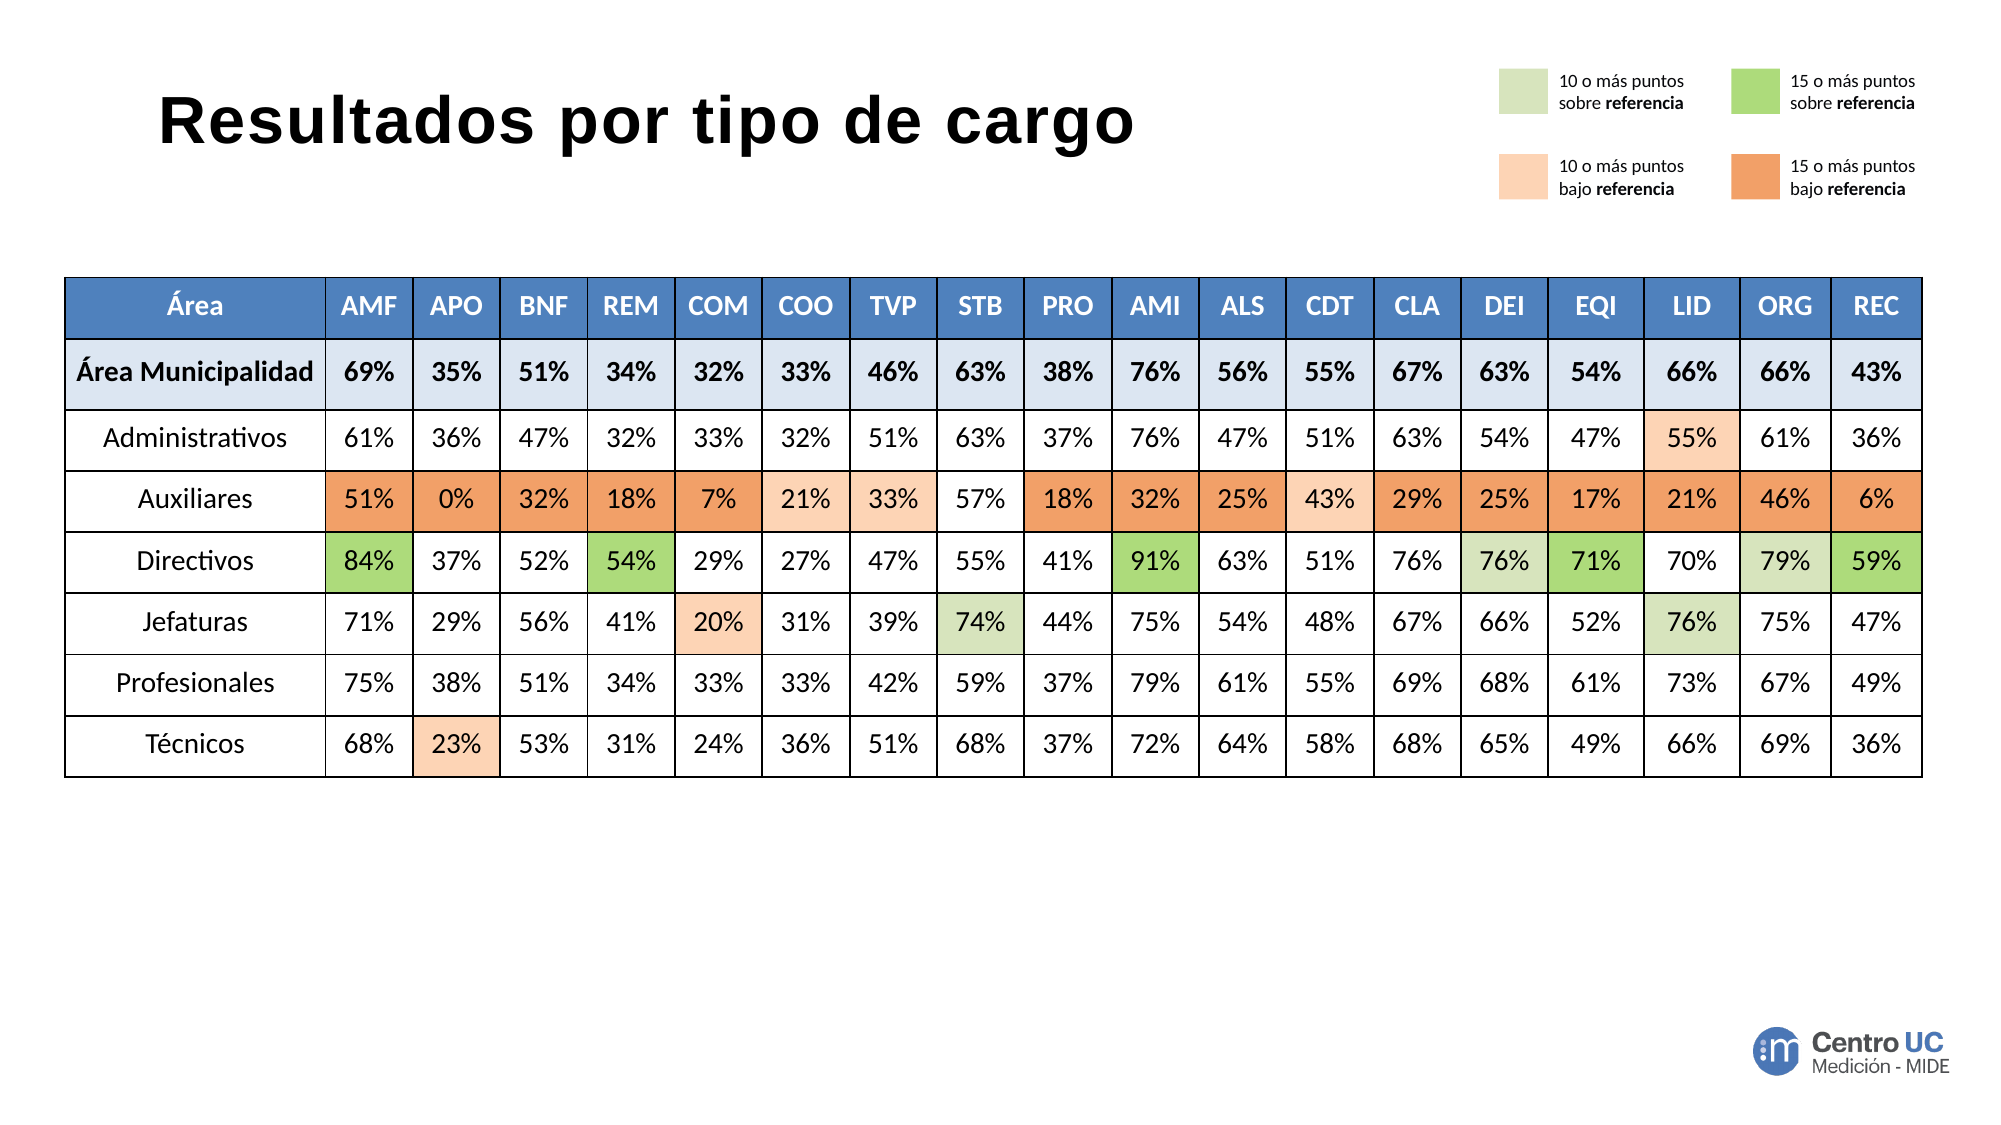

# Resultados por tipo de cargo
10 o más puntos sobre referencia
15 o más puntos sobre referencia

10 o más puntos bajo referencia
15 o más puntos bajo referencia

| Área | AMF | APO | BNF | REM | COM | COO | TVP | STB | PRO | AMI | ALS | CDT | CLA | DEI | EQI | LID | ORG | REC |
| --- | --- | --- | --- | --- | --- | --- | --- | --- | --- | --- | --- | --- | --- | --- | --- | --- | --- | --- |
| Área Municipalidad | 69% | 35% | 51% | 34% | 32% | 33% | 46% | 63% | 38% | 76% | 56% | 55% | 67% | 63% | 54% | 66% | 66% | 43% |
| Administrativos | 61% | 36% | 47% | 32% | 33% | 32% | 51% | 63% | 37% | 76% | 47% | 51% | 63% | 54% | 47% | 55% | 61% | 36% |
| Auxiliares | 51% | 0% | 32% | 18% | 7% | 21% | 33% | 57% | 18% | 32% | 25% | 43% | 29% | 25% | 17% | 21% | 46% | 6% |
| Directivos | 84% | 37% | 52% | 54% | 29% | 27% | 47% | 55% | 41% | 91% | 63% | 51% | 76% | 76% | 71% | 70% | 79% | 59% |
| Jefaturas | 71% | 29% | 56% | 41% | 20% | 31% | 39% | 74% | 44% | 75% | 54% | 48% | 67% | 66% | 52% | 76% | 75% | 47% |
| Profesionales | 75% | 38% | 51% | 34% | 33% | 33% | 42% | 59% | 37% | 79% | 61% | 55% | 69% | 68% | 61% | 73% | 67% | 49% |
| Técnicos | 68% | 23% | 53% | 31% | 24% | 36% | 51% | 68% | 37% | 72% | 64% | 58% | 68% | 65% | 49% | 66% | 69% | 36% |